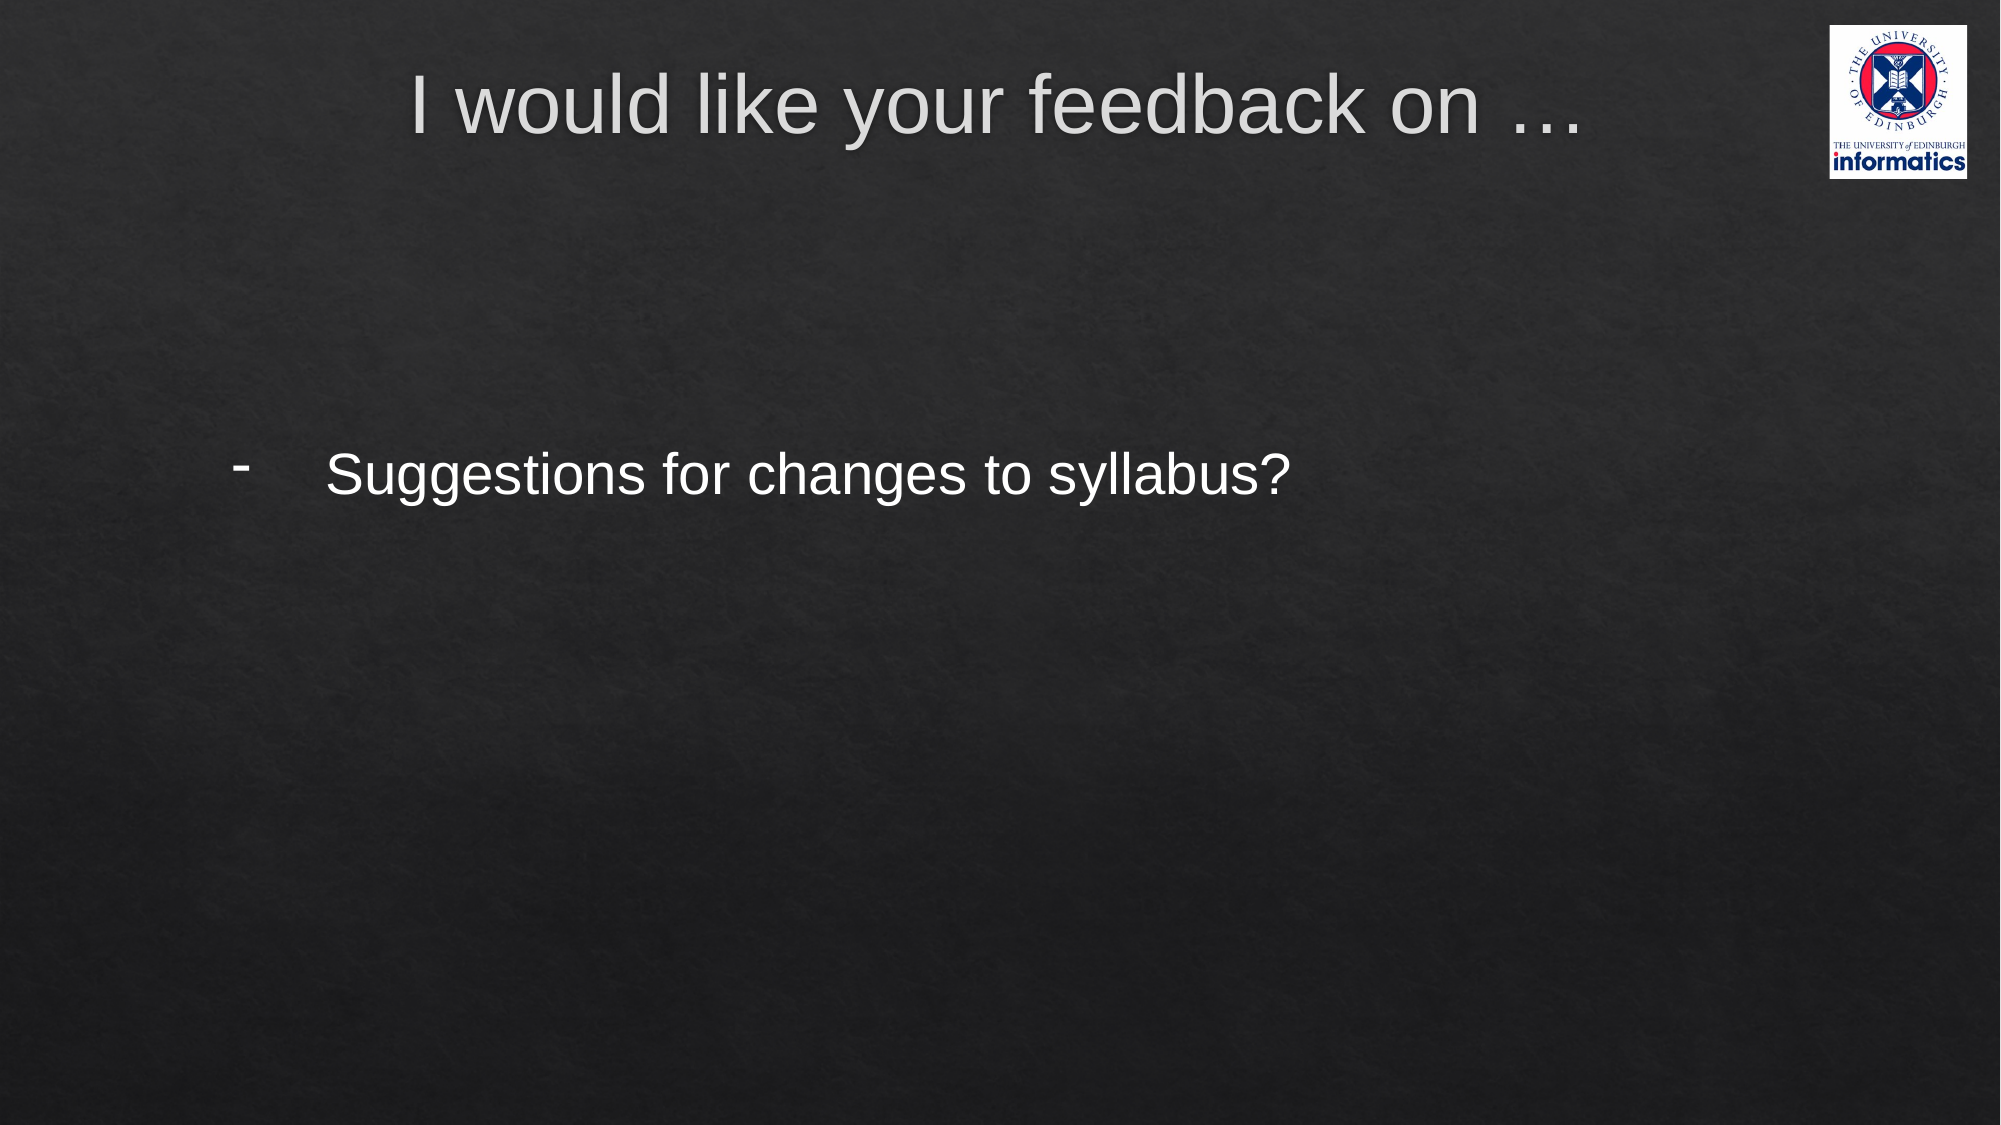

# I would like your feedback on …

Suggestions for changes to syllabus?